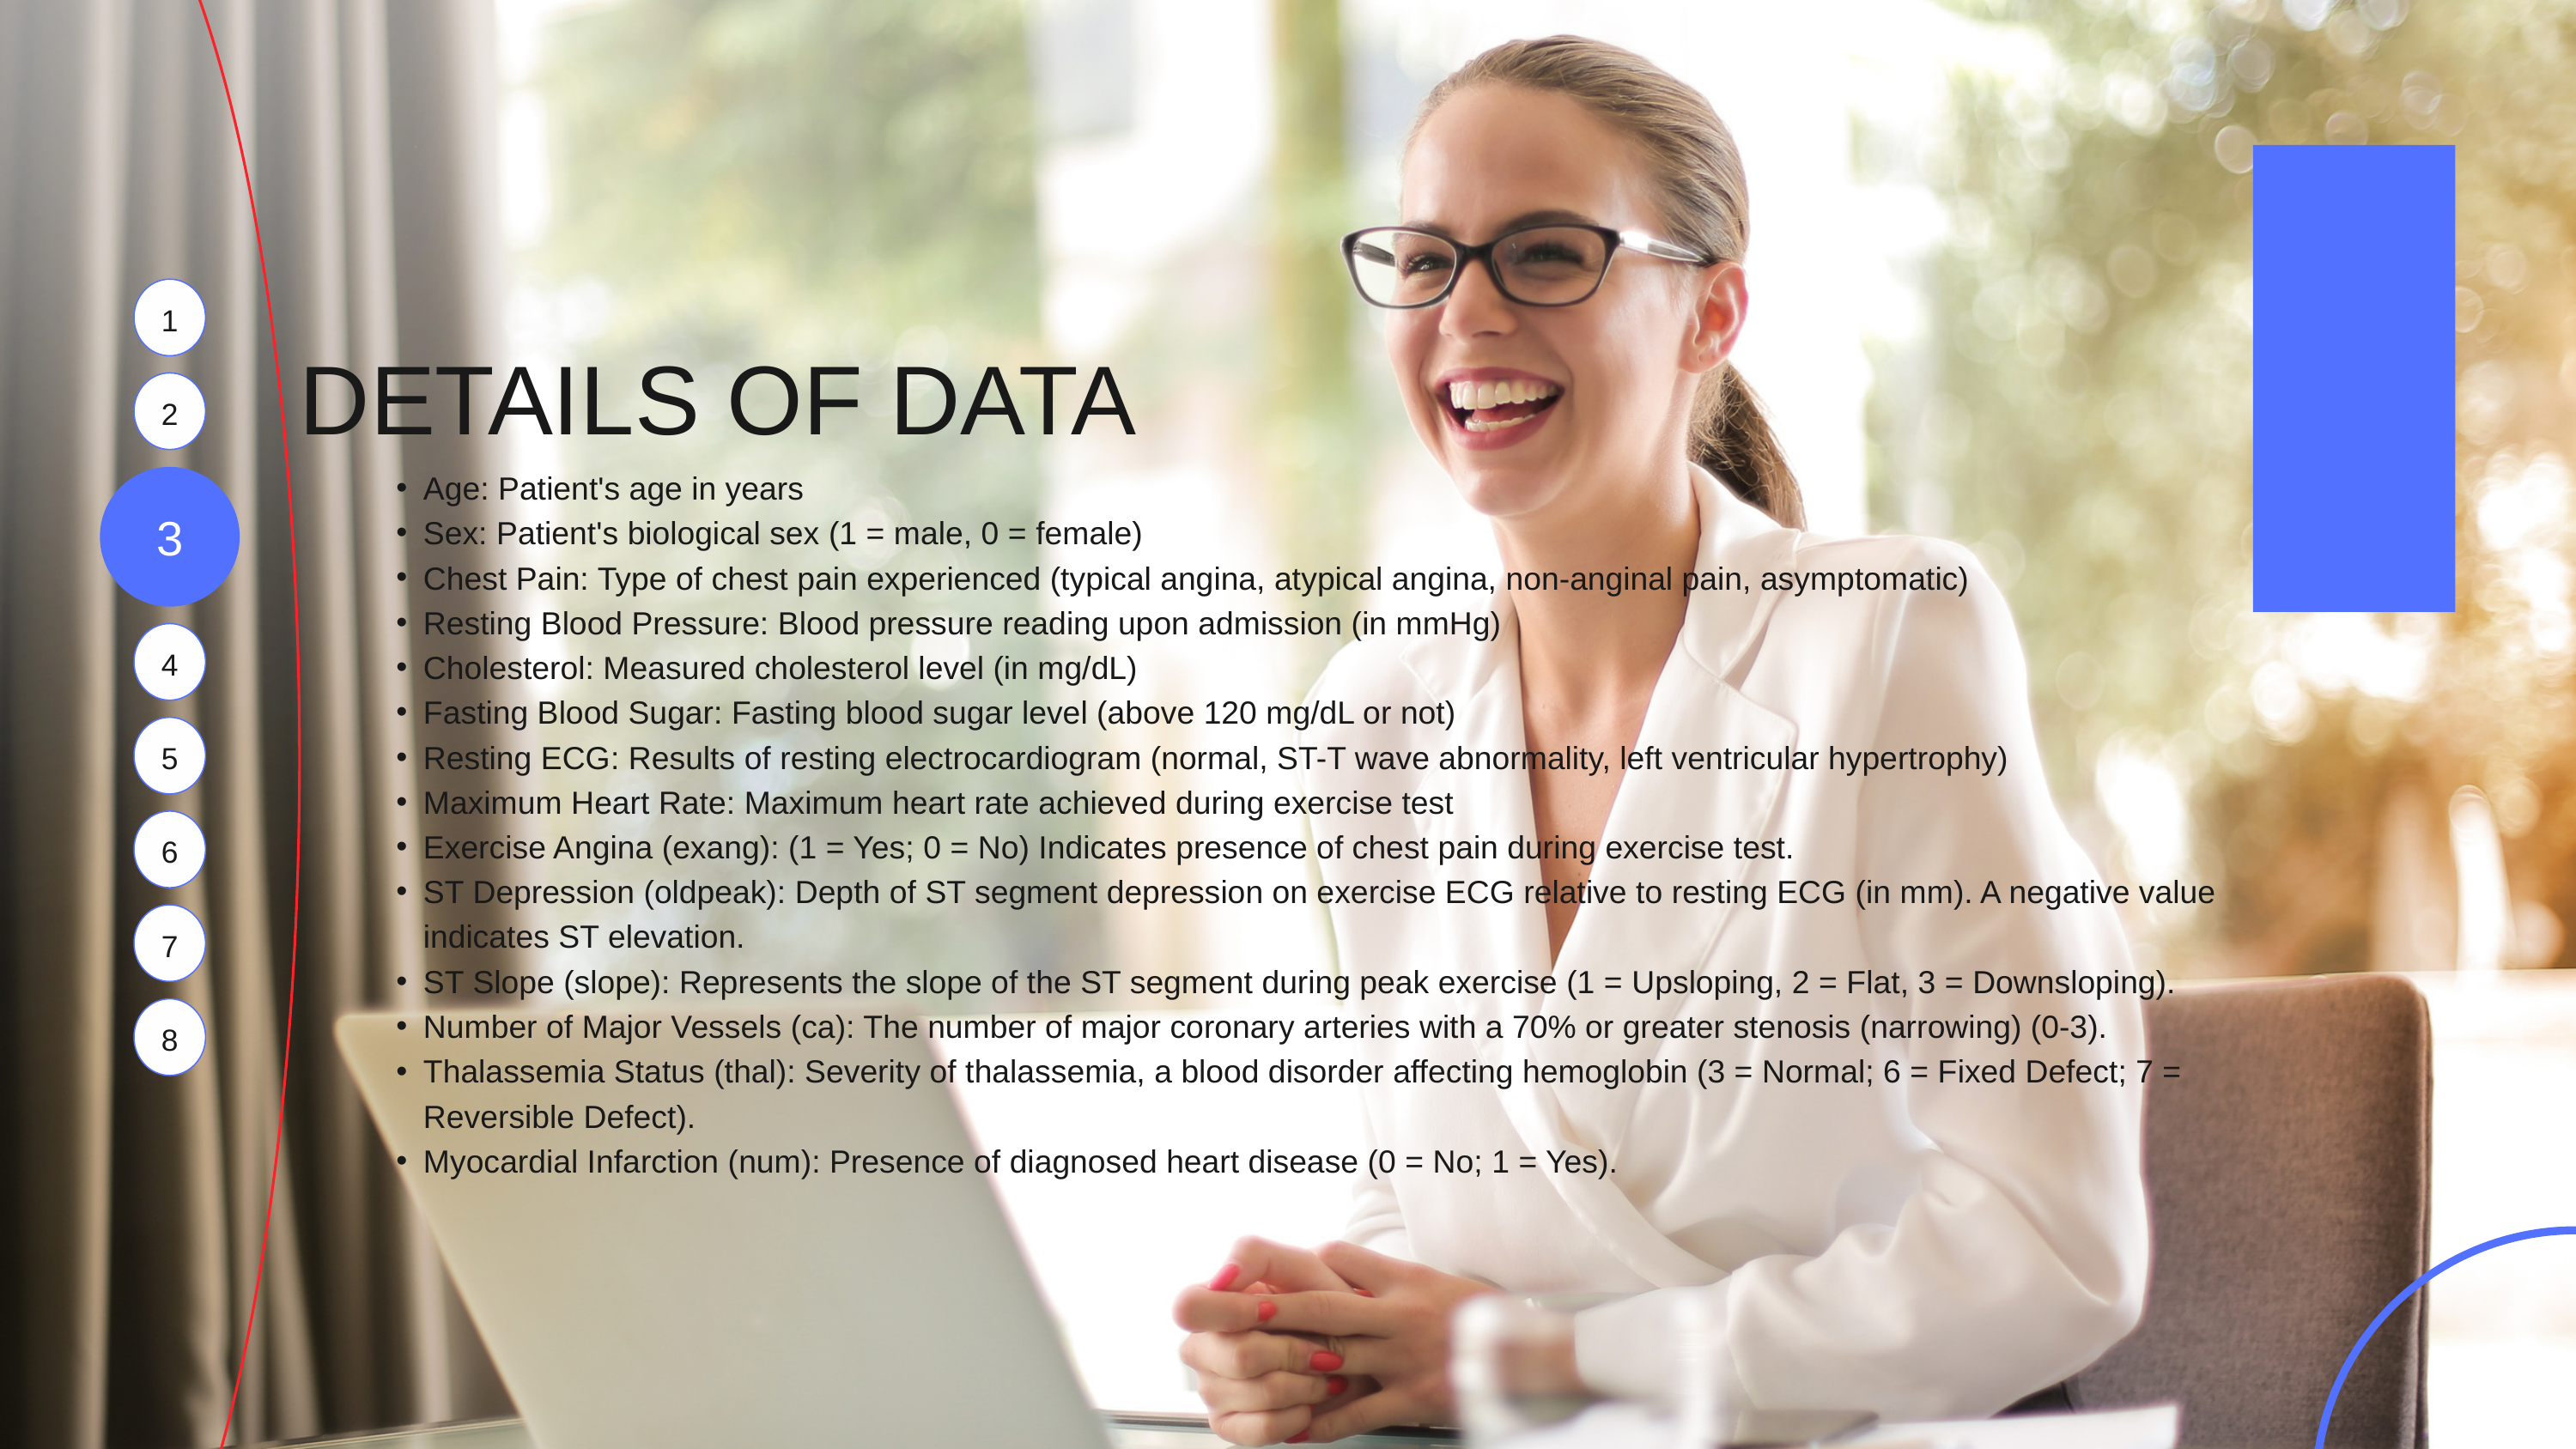

1
DETAILS OF DATA

2
Age: Patient's age in years
Sex: Patient's biological sex (1 = male, 0 = female)
Chest Pain: Type of chest pain experienced (typical angina, atypical angina, non-anginal pain, asymptomatic)
Resting Blood Pressure: Blood pressure reading upon admission (in mmHg)
Cholesterol: Measured cholesterol level (in mg/dL)
Fasting Blood Sugar: Fasting blood sugar level (above 120 mg/dL or not)
Resting ECG: Results of resting electrocardiogram (normal, ST-T wave abnormality, left ventricular hypertrophy)
Maximum Heart Rate: Maximum heart rate achieved during exercise test
Exercise Angina (exang): (1 = Yes; 0 = No) Indicates presence of chest pain during exercise test.
ST Depression (oldpeak): Depth of ST segment depression on exercise ECG relative to resting ECG (in mm). A negative value indicates ST elevation.
ST Slope (slope): Represents the slope of the ST segment during peak exercise (1 = Upsloping, 2 = Flat, 3 = Downsloping).
Number of Major Vessels (ca): The number of major coronary arteries with a 70% or greater stenosis (narrowing) (0-3).
Thalassemia Status (thal): Severity of thalassemia, a blood disorder affecting hemoglobin (3 = Normal; 6 = Fixed Defect; 7 = Reversible Defect).
Myocardial Infarction (num): Presence of diagnosed heart disease (0 = No; 1 = Yes).

3

4

5

6

7

8